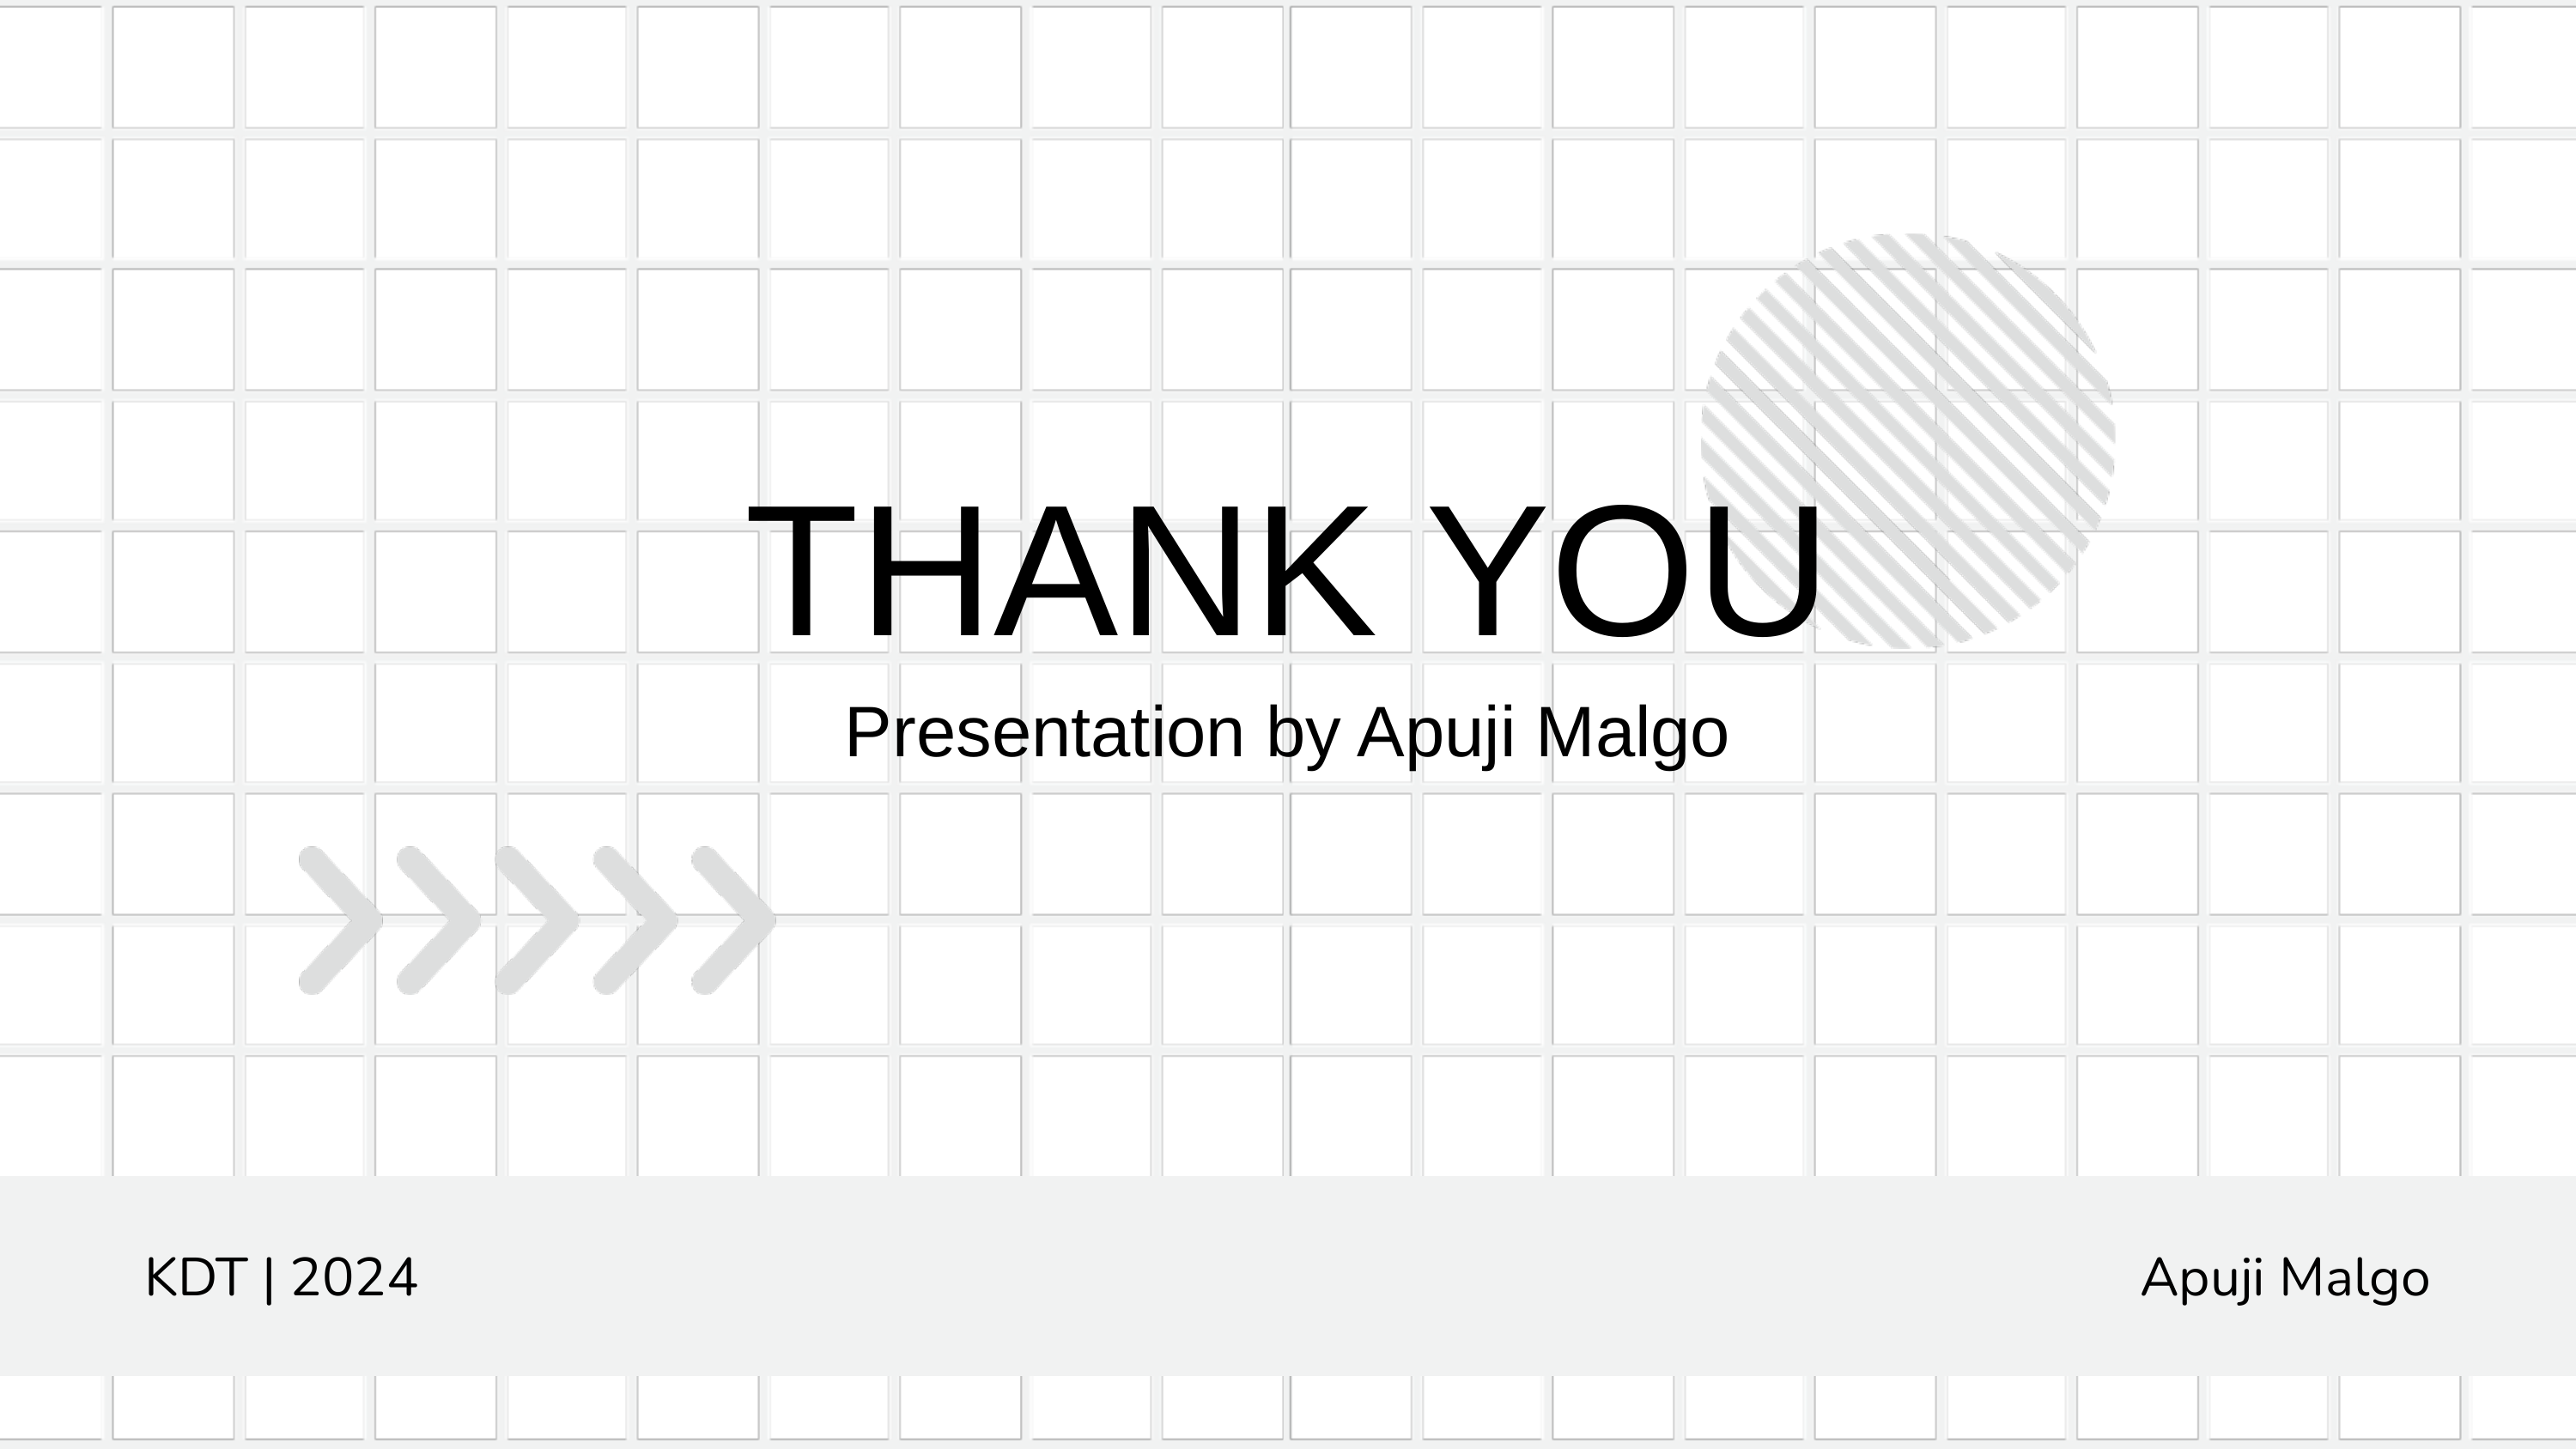

THANK YOU
Presentation by Apuji Malgo

KDT | 2024
Apuji Malgo